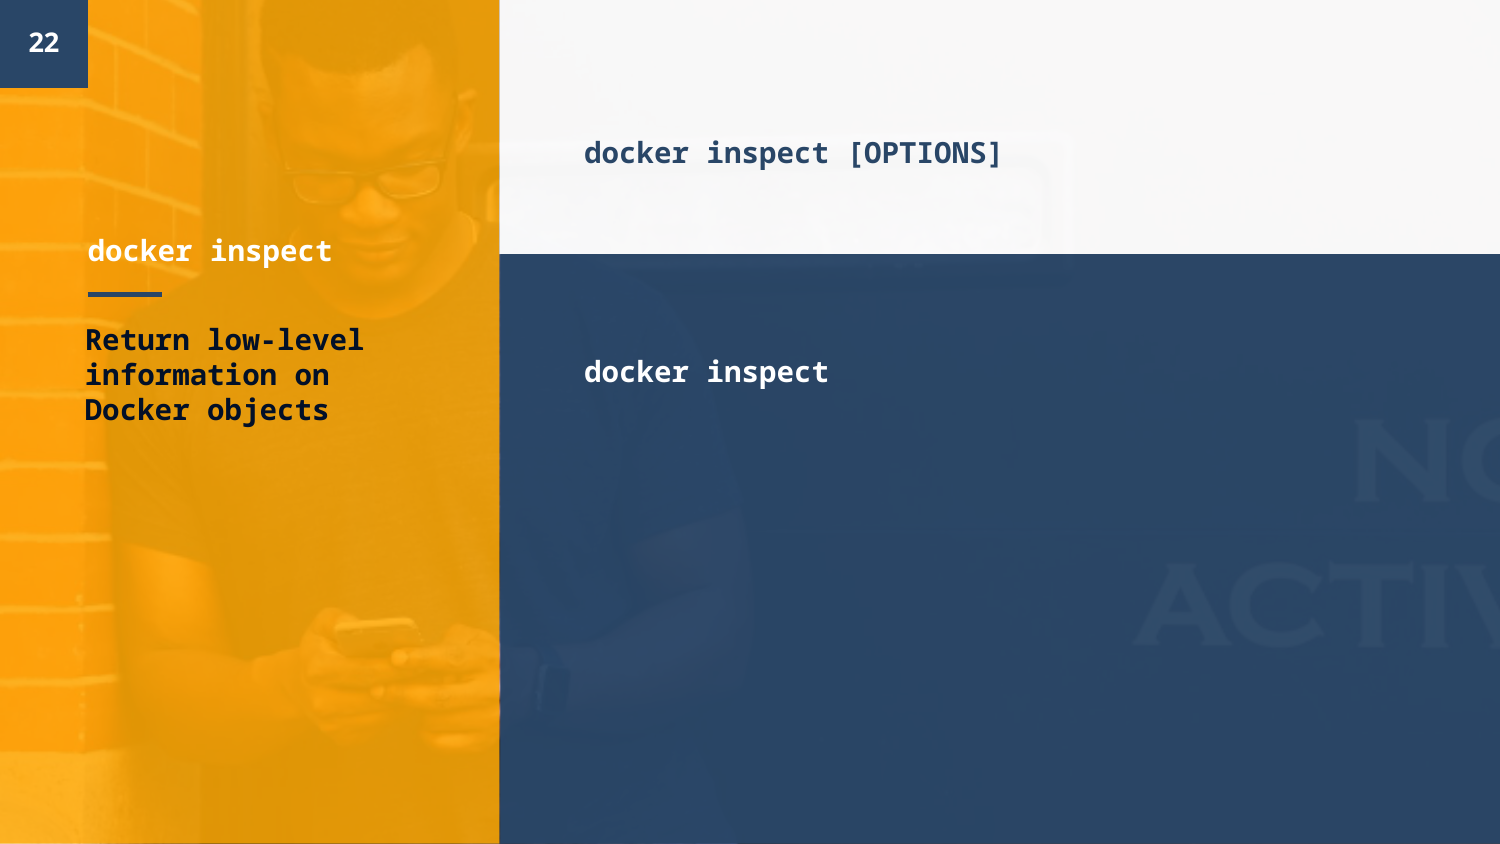

22
docker inspect [OPTIONS]
# docker inspect
docker inspect
Return low-level information on Docker objects